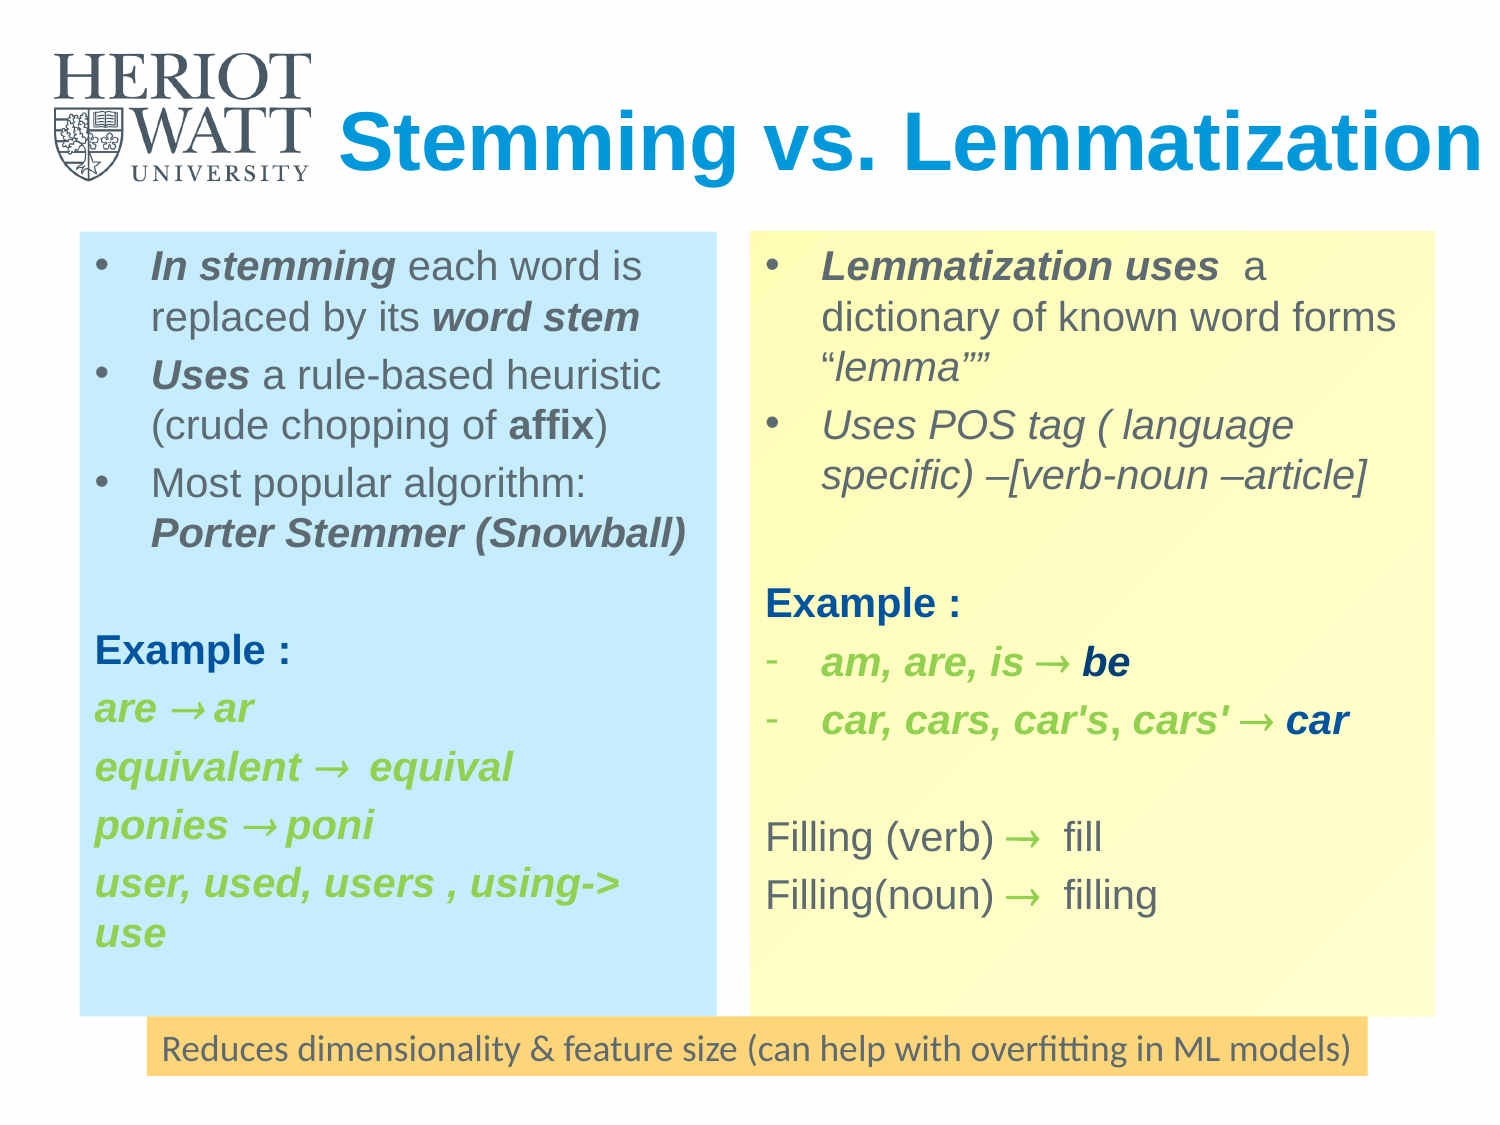

# Stemming vs. Lemmatization
In stemming each word is replaced by its word stem
Uses a rule-based heuristic (crude chopping of affix)
Most popular algorithm: Porter Stemmer (Snowball)

Example :
are → ar
equivalent →  equival
ponies → poni
user, used, users , using-> use

Lemmatization uses  a dictionary of known word forms  “lemma””
Uses POS tag ( language specific) –[verb-noun –article]

Example :
am, are, is → be
car, cars, car's, cars' → car

Filling (verb) →  fill
Filling(noun) →  filling
Reduces dimensionality & feature size (can help with overfitting in ML models)
Introduction to Text Analytics
15